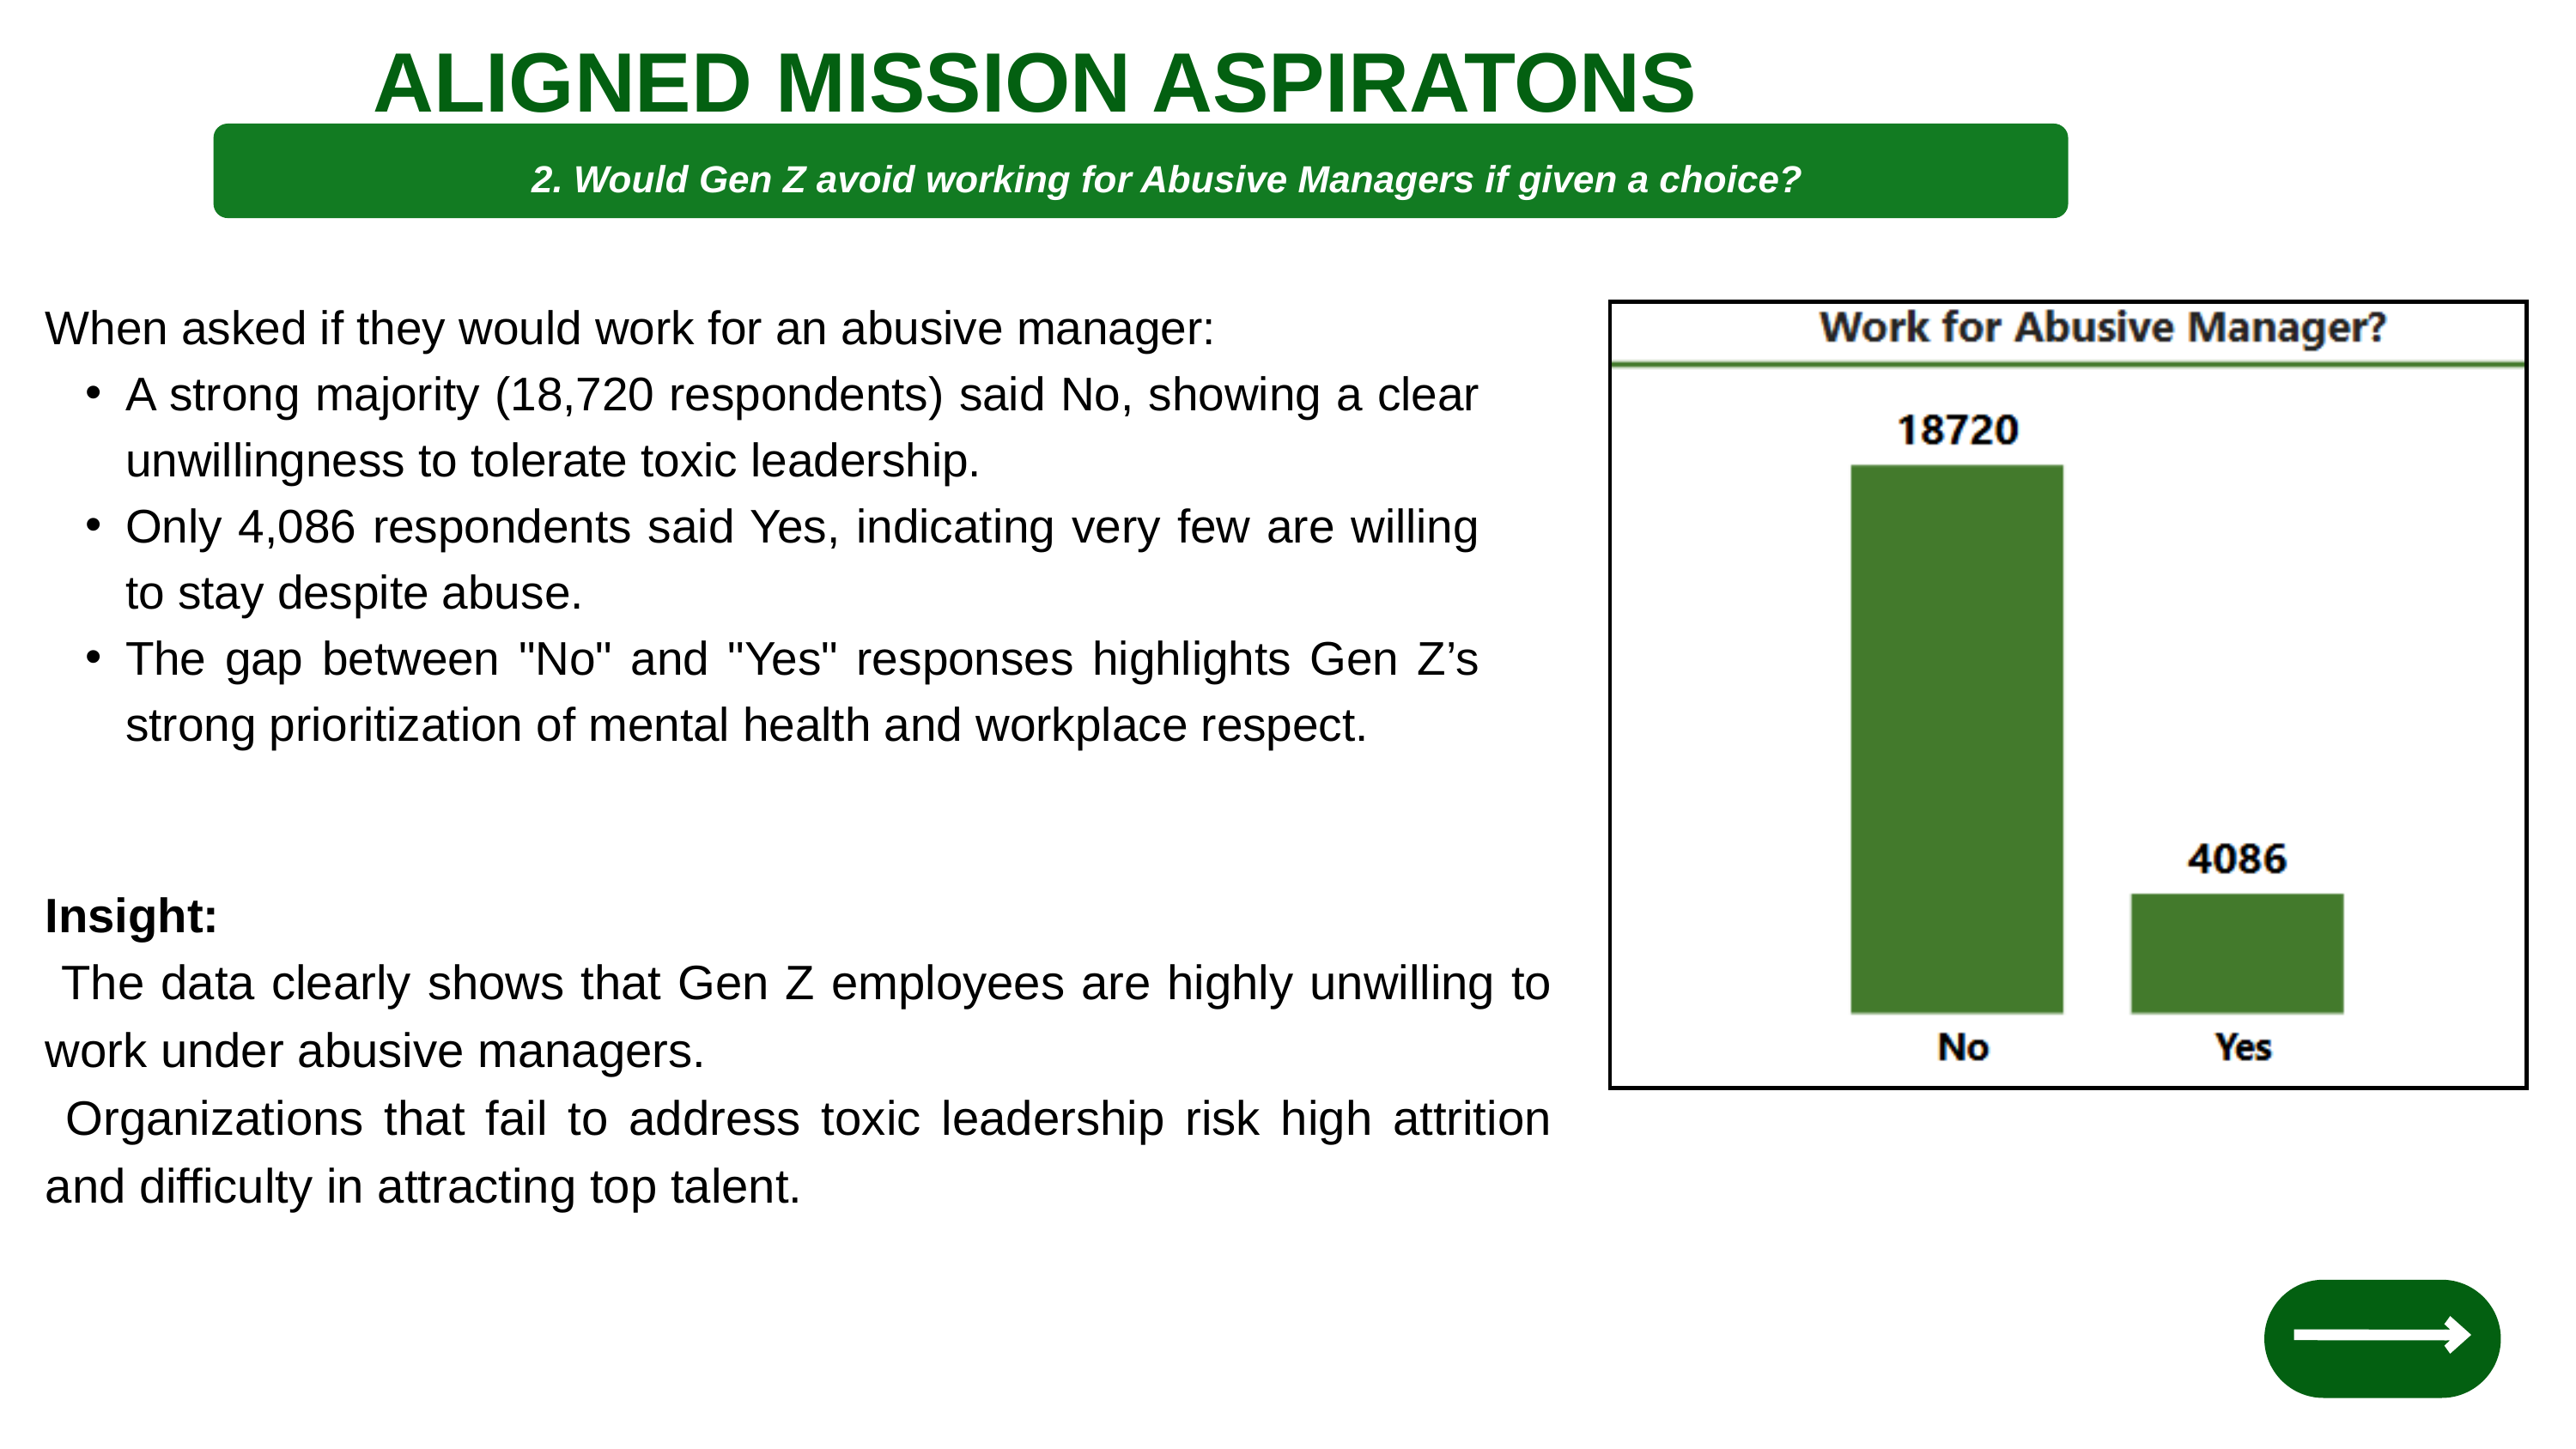

ALIGNED MISSION ASPIRATONS

2. Would Gen Z avoid working for Abusive Managers if given a choice?
When asked if they would work for an abusive manager:
A strong majority (18,720 respondents) said No, showing a clear unwillingness to tolerate toxic leadership.
Only 4,086 respondents said Yes, indicating very few are willing to stay despite abuse.
The gap between "No" and "Yes" responses highlights Gen Z’s strong prioritization of mental health and workplace respect.

Insight:
 The data clearly shows that Gen Z employees are highly unwilling to work under abusive managers.
 Organizations that fail to address toxic leadership risk high attrition and difficulty in attracting top talent.